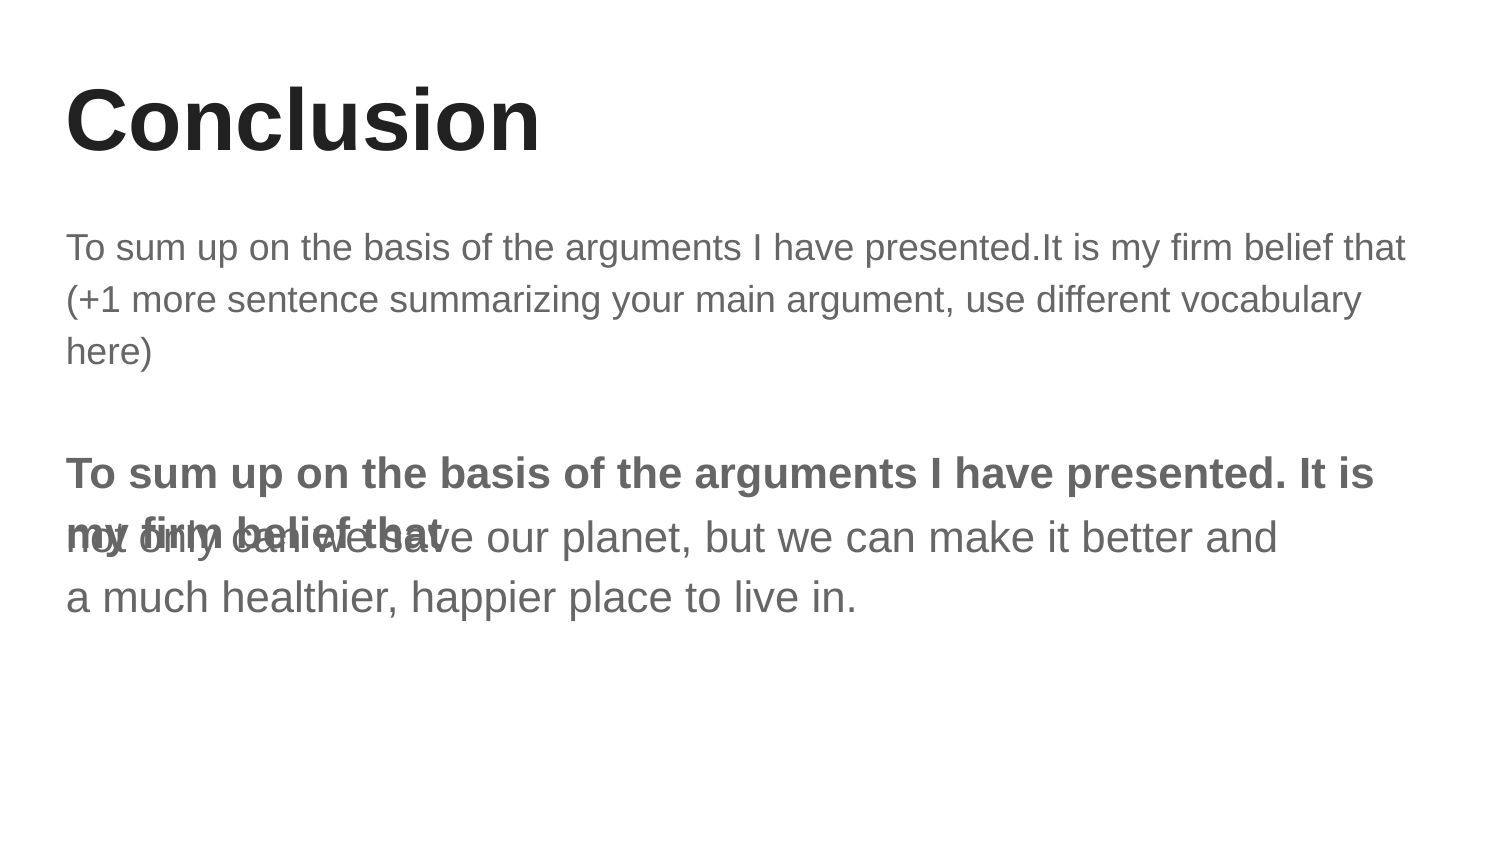

Conclusion
To sum up on the basis of the arguments I have presented.It is my firm belief that (+1 more sentence summarizing your main argument, use different vocabulary here)

To sum up on the basis of the arguments I have presented. It is my firm belief that
not only can we save our planet, but we can make it better and a much healthier, happier place to live in.